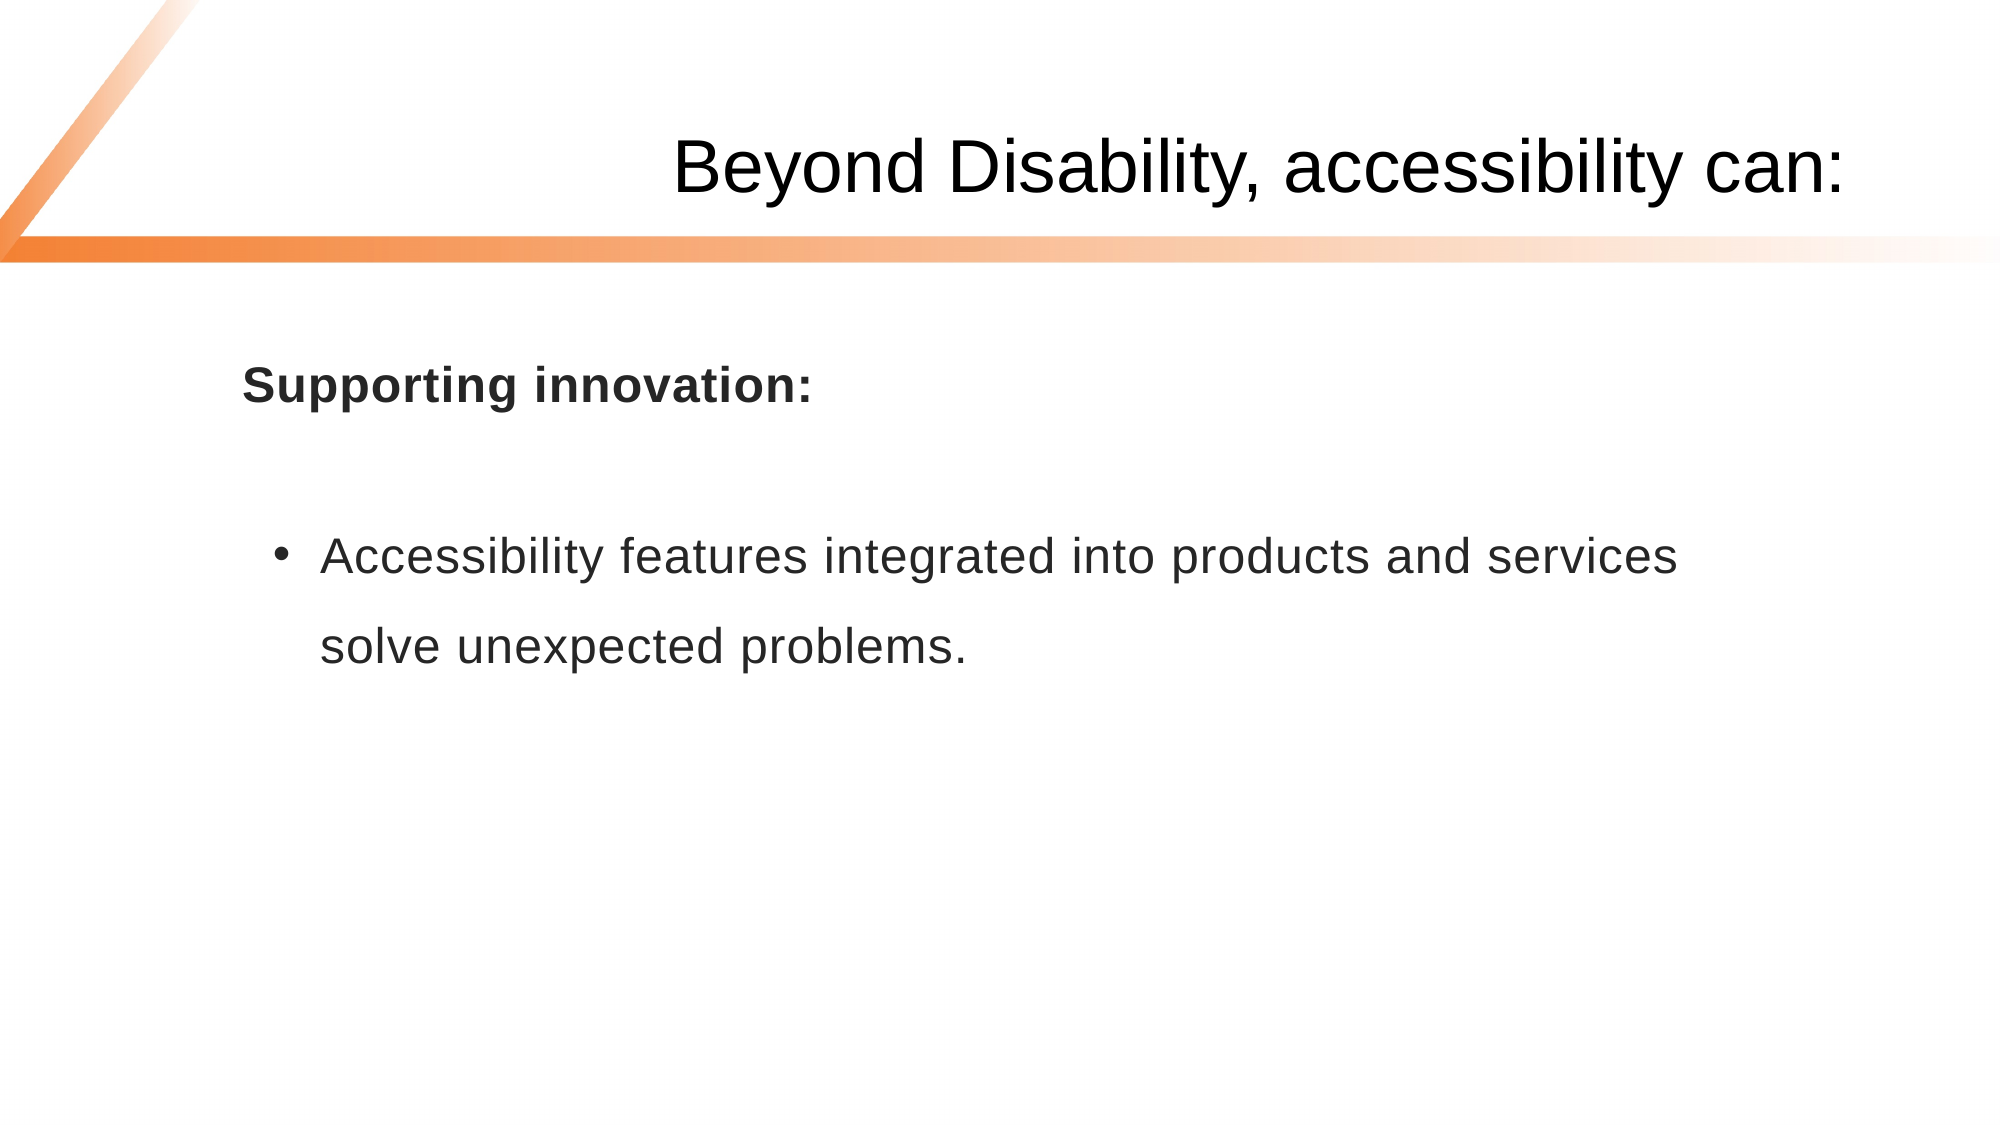

# Beyond Disability, accessibility can:
Supporting innovation:

Accessibility features integrated into products and services solve unexpected problems.